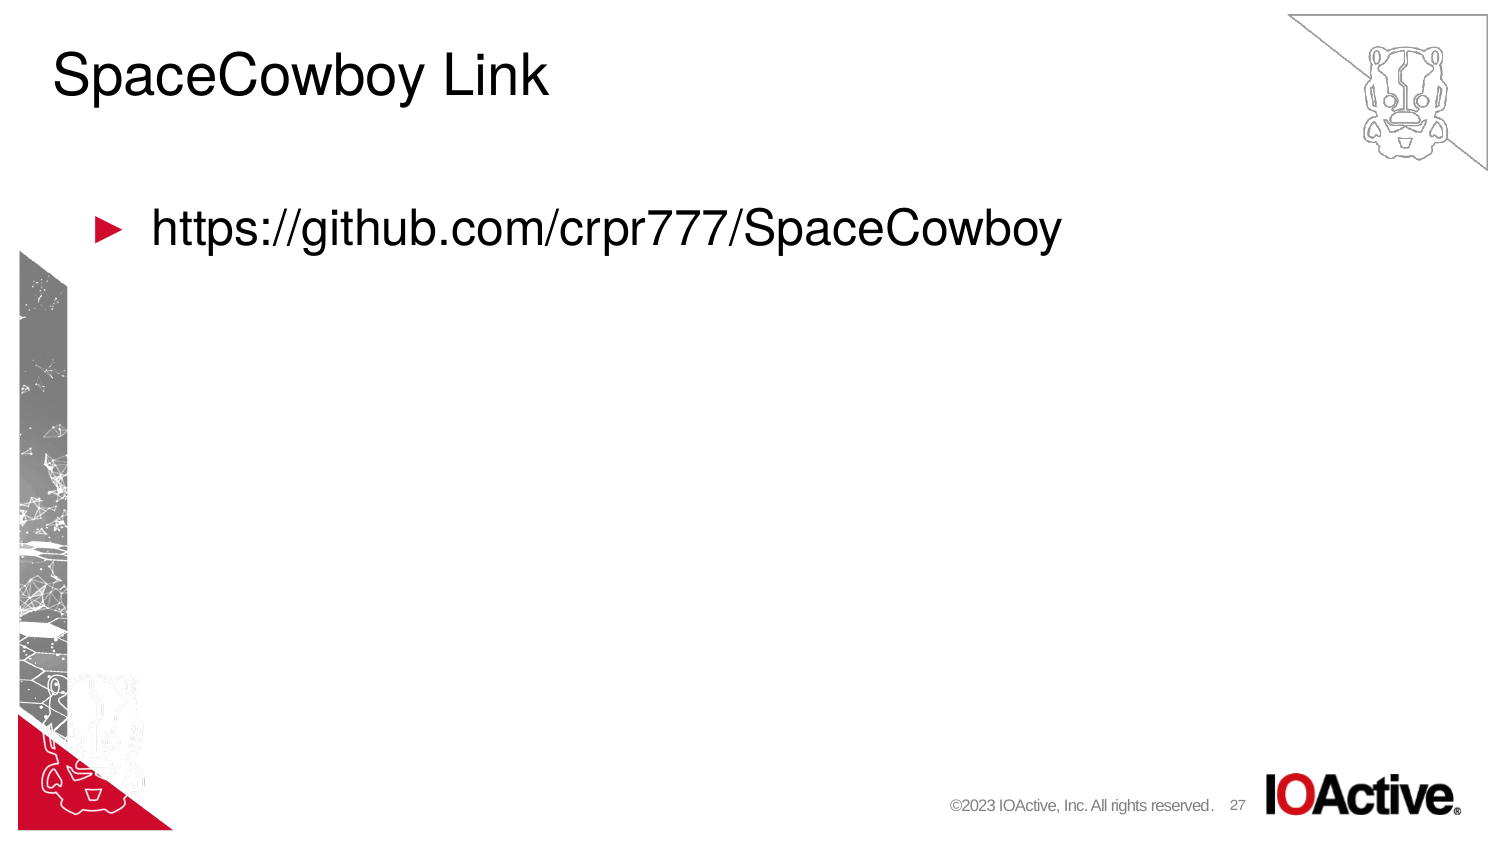

# SpaceCowboy Link
https://github.com/crpr777/SpaceCowboy
©2023 IOActive, Inc. All rights reserved.